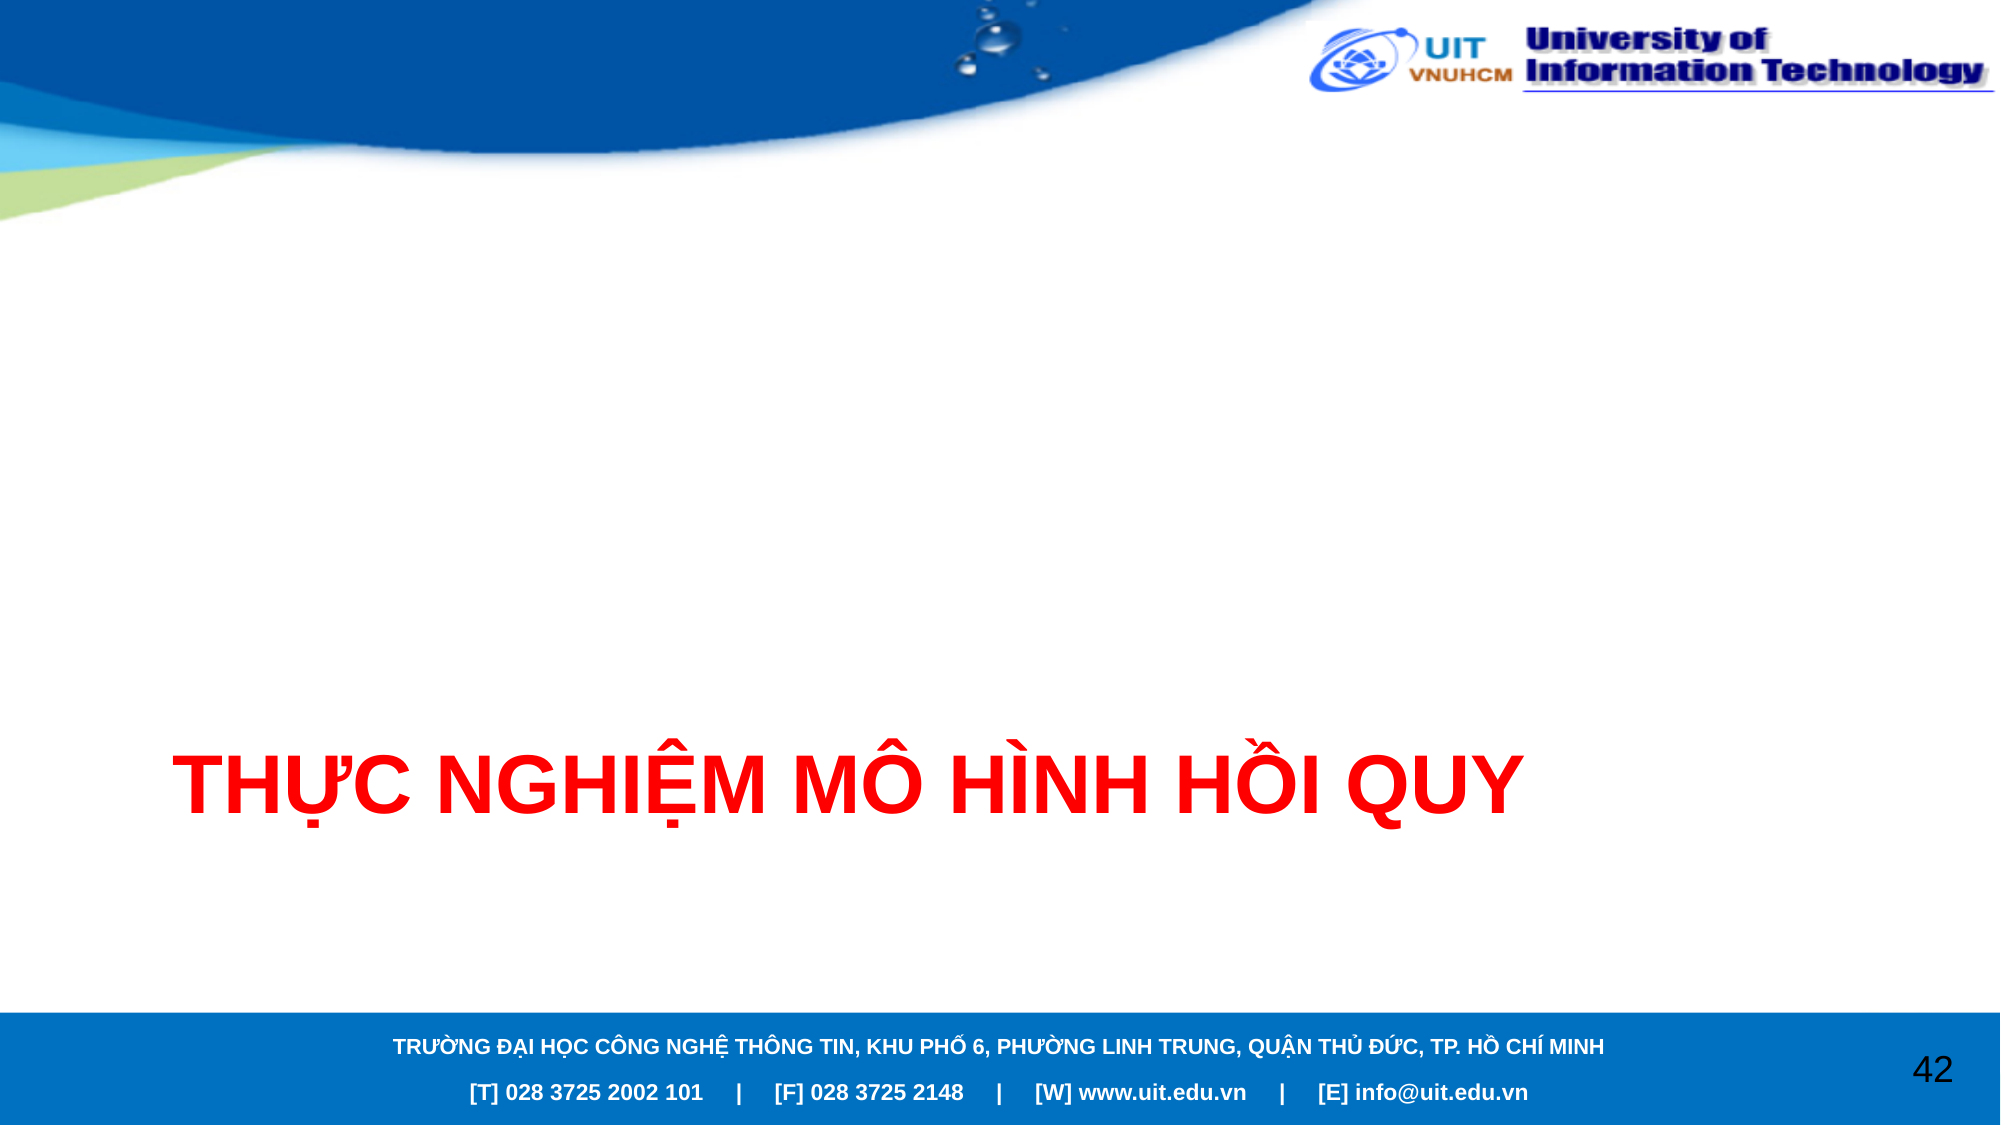

# Thực nghiệm mô hình hồi quy